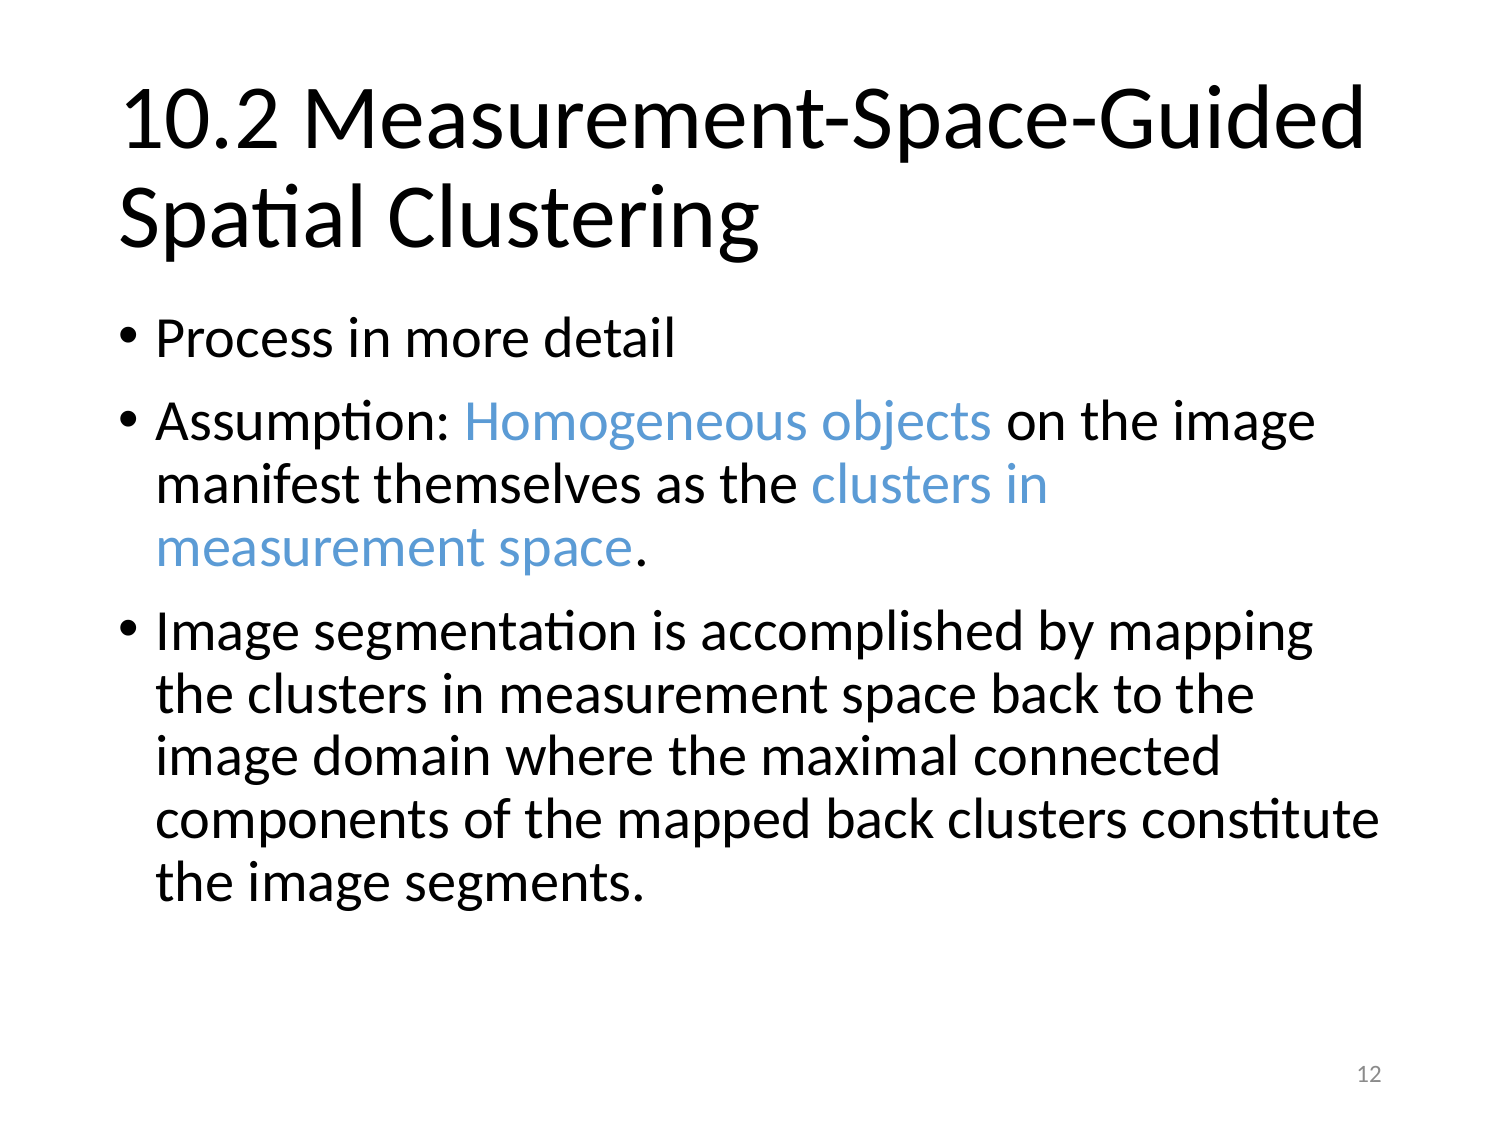

# 10.2 Measurement-Space-Guided Spatial Clustering
Process in more detail
Assumption: Homogeneous objects on the image manifest themselves as the clusters in measurement space.
Image segmentation is accomplished by mapping the clusters in measurement space back to the image domain where the maximal connected components of the mapped back clusters constitute the image segments.
12